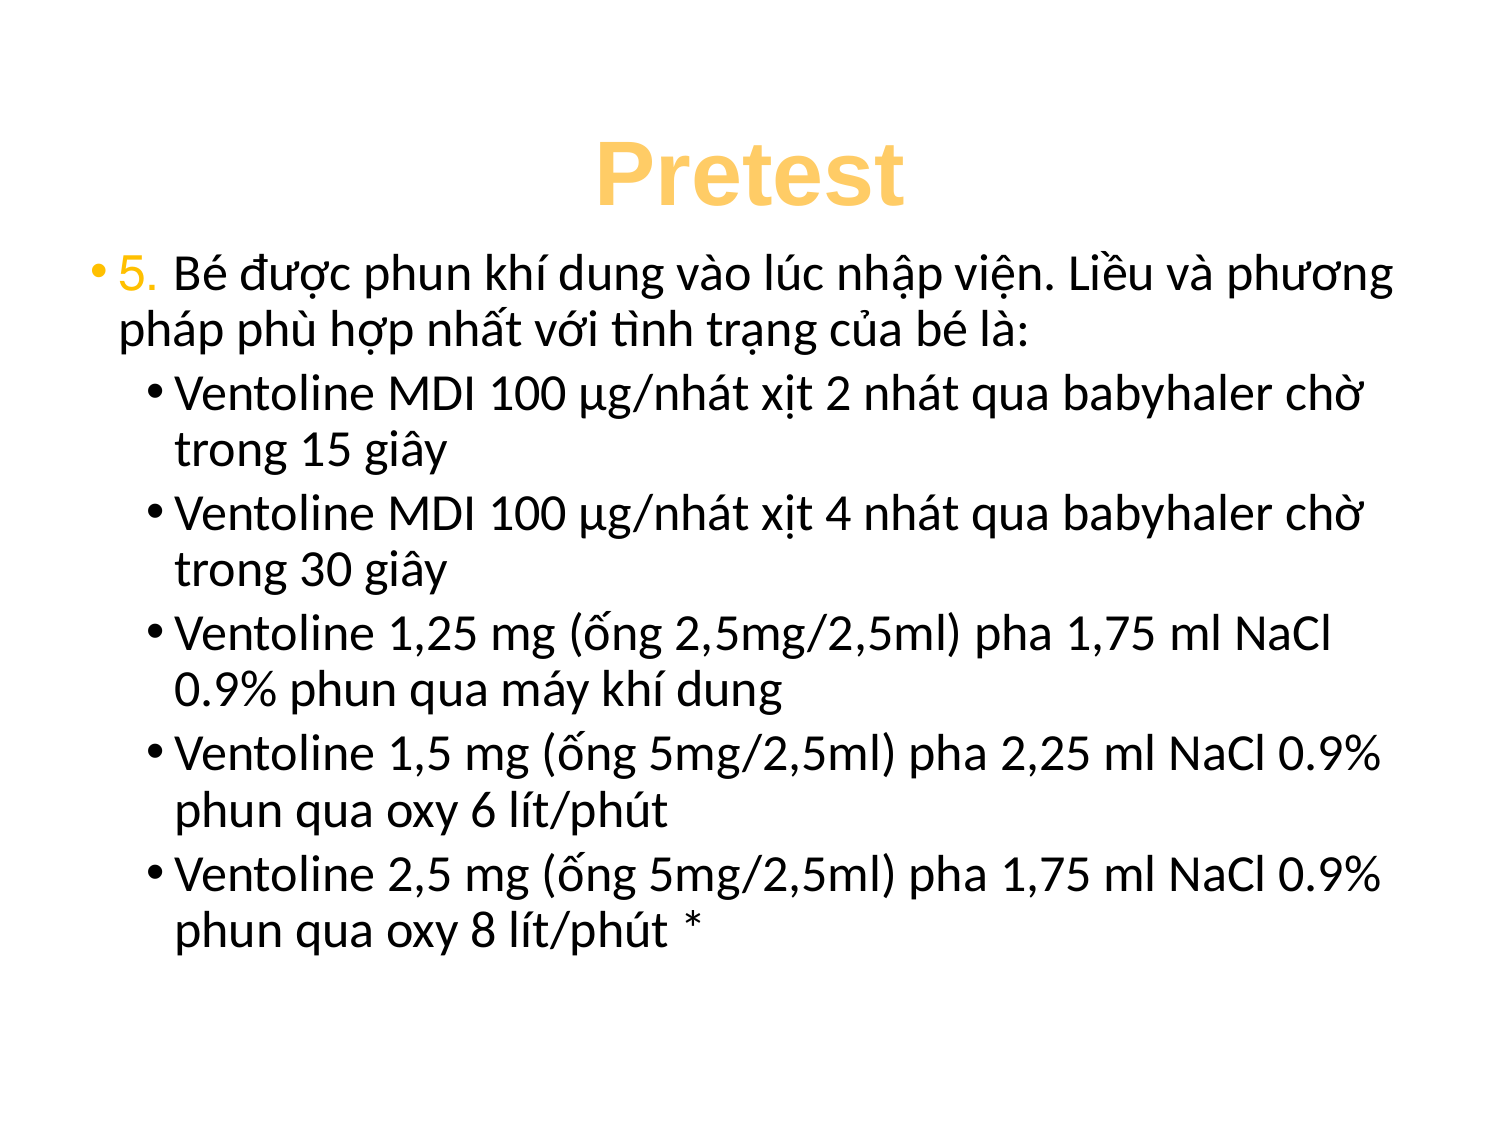

# Pretest
5. Bé được phun khí dung vào lúc nhập viện. Liều và phương pháp phù hợp nhất với tình trạng của bé là:
Ventoline MDI 100 μg/nhát xịt 2 nhát qua babyhaler chờ trong 15 giây
Ventoline MDI 100 μg/nhát xịt 4 nhát qua babyhaler chờ trong 30 giây
Ventoline 1,25 mg (ống 2,5mg/2,5ml) pha 1,75 ml NaCl 0.9% phun qua máy khí dung
Ventoline 1,5 mg (ống 5mg/2,5ml) pha 2,25 ml NaCl 0.9% phun qua oxy 6 lít/phút
Ventoline 2,5 mg (ống 5mg/2,5ml) pha 1,75 ml NaCl 0.9% phun qua oxy 8 lít/phút *